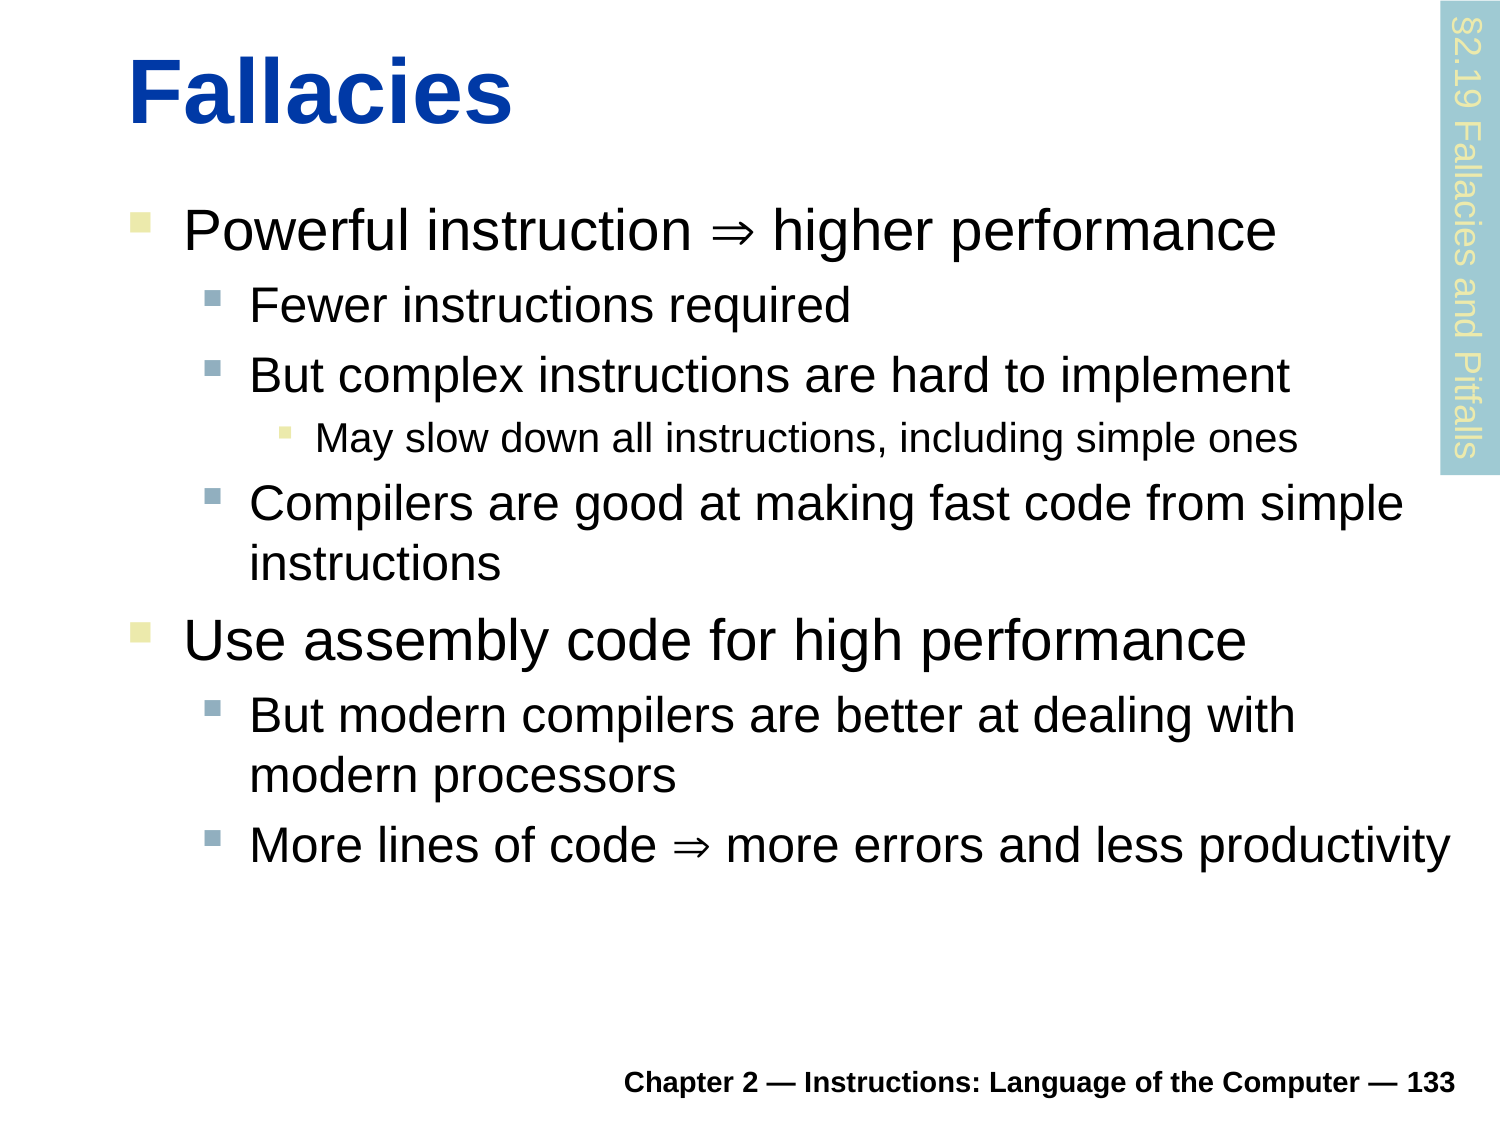

# Fallacies
Powerful instruction ⇒ higher performance
Fewer instructions required
But complex instructions are hard to implement
May slow down all instructions, including simple ones
Compilers are good at making fast code from simple instructions
Use assembly code for high performance
But modern compilers are better at dealing with modern processors
More lines of code ⇒ more errors and less productivity
§2.19 Fallacies and Pitfalls
Chapter 2 — Instructions: Language of the Computer — 133